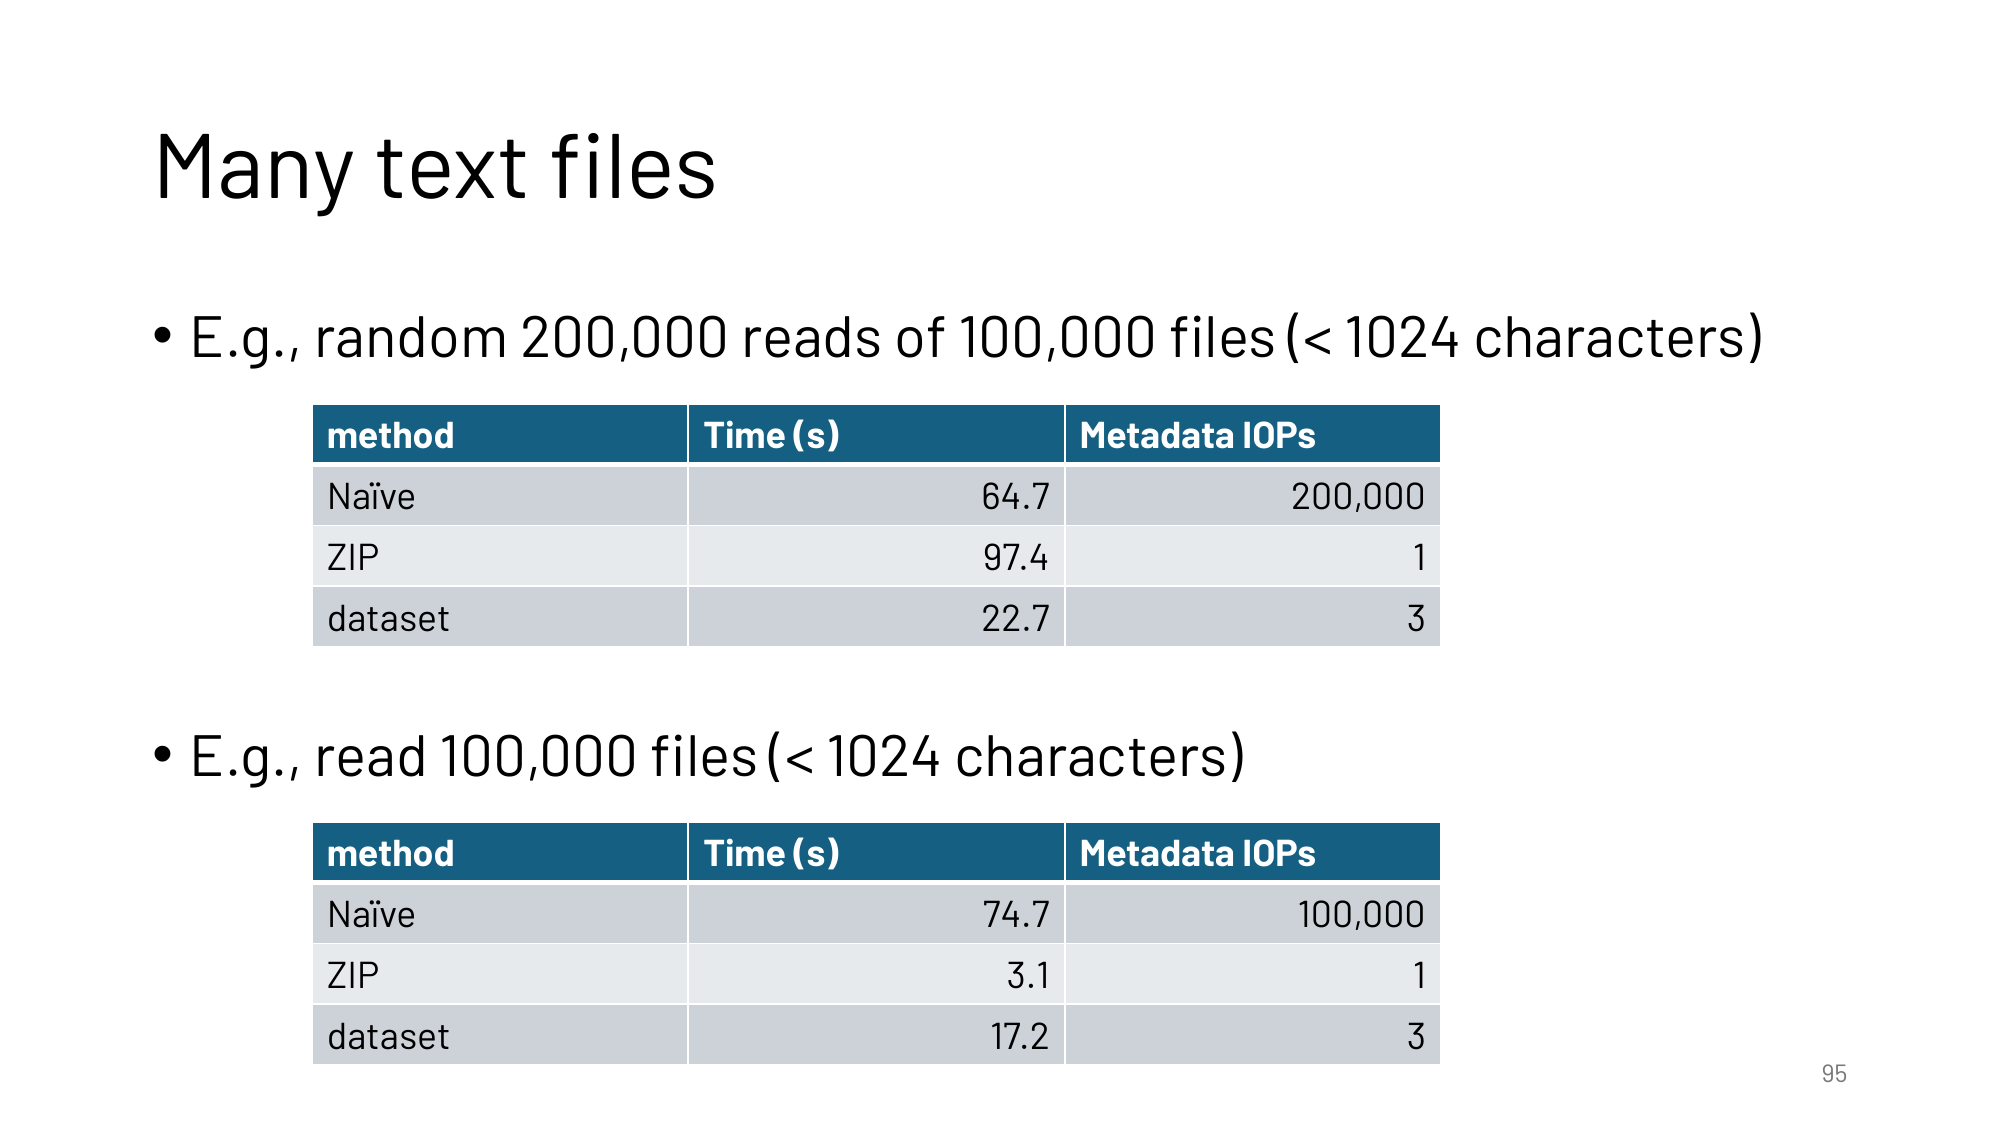

# Many text files
E.g., random 200,000 reads of 100,000 files (< 1024 characters)

E.g., read 100,000 files (< 1024 characters)
| method | Time (s) | Metadata IOPs |
| --- | --- | --- |
| Naïve | 64.7 | 200,000 |
| ZIP | 97.4 | 1 |
| dataset | 22.7 | 3 |
| method | Time (s) | Metadata IOPs |
| --- | --- | --- |
| Naïve | 74.7 | 100,000 |
| ZIP | 3.1 | 1 |
| dataset | 17.2 | 3 |
95